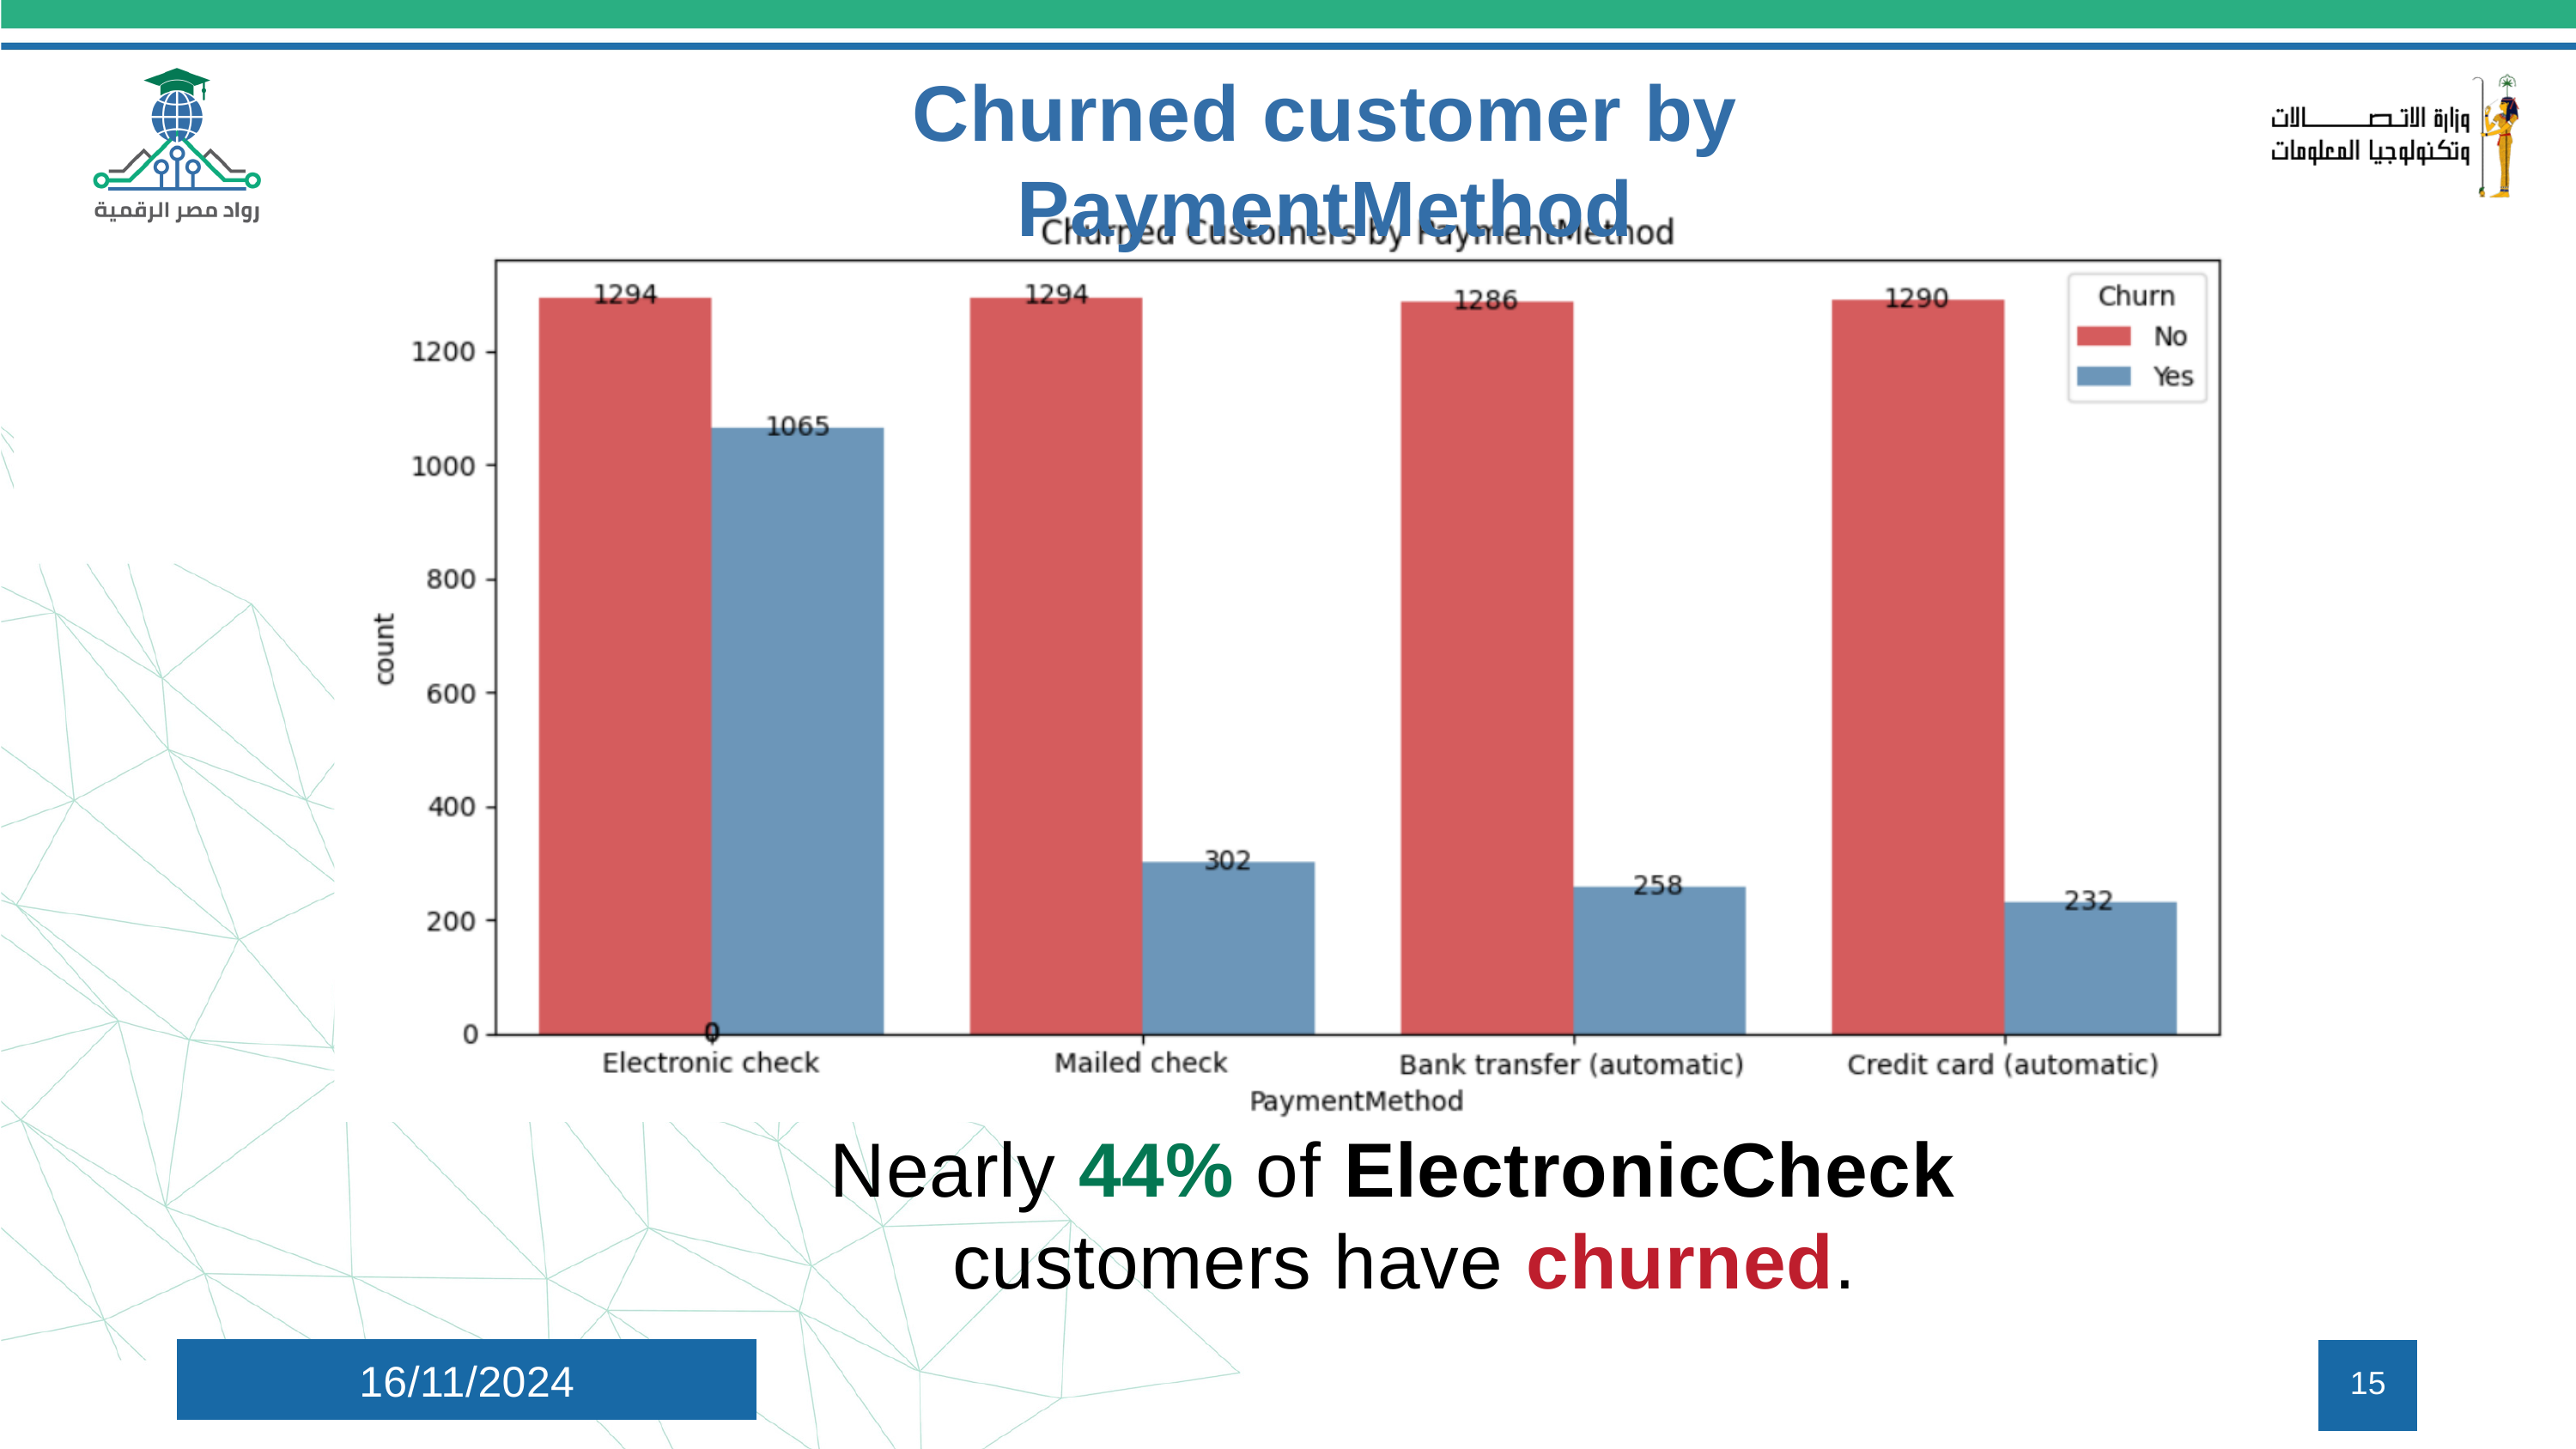

Churned customer by PaymentMethod

Nearly 44% of ElectronicCheck  customers have churned.

16/11/2024
15